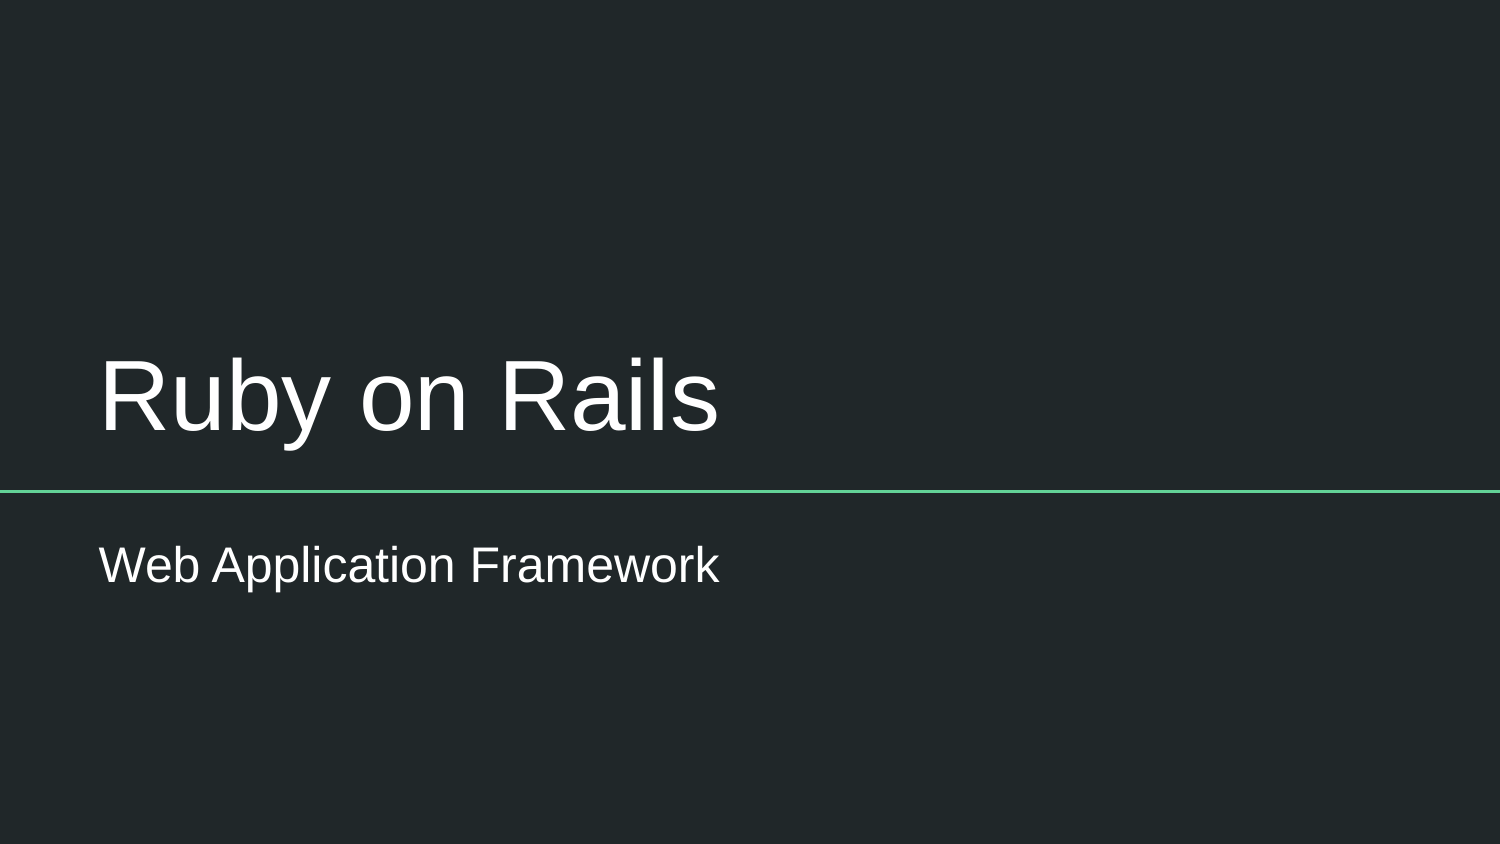

# Ruby on Rails
Web Application Framework